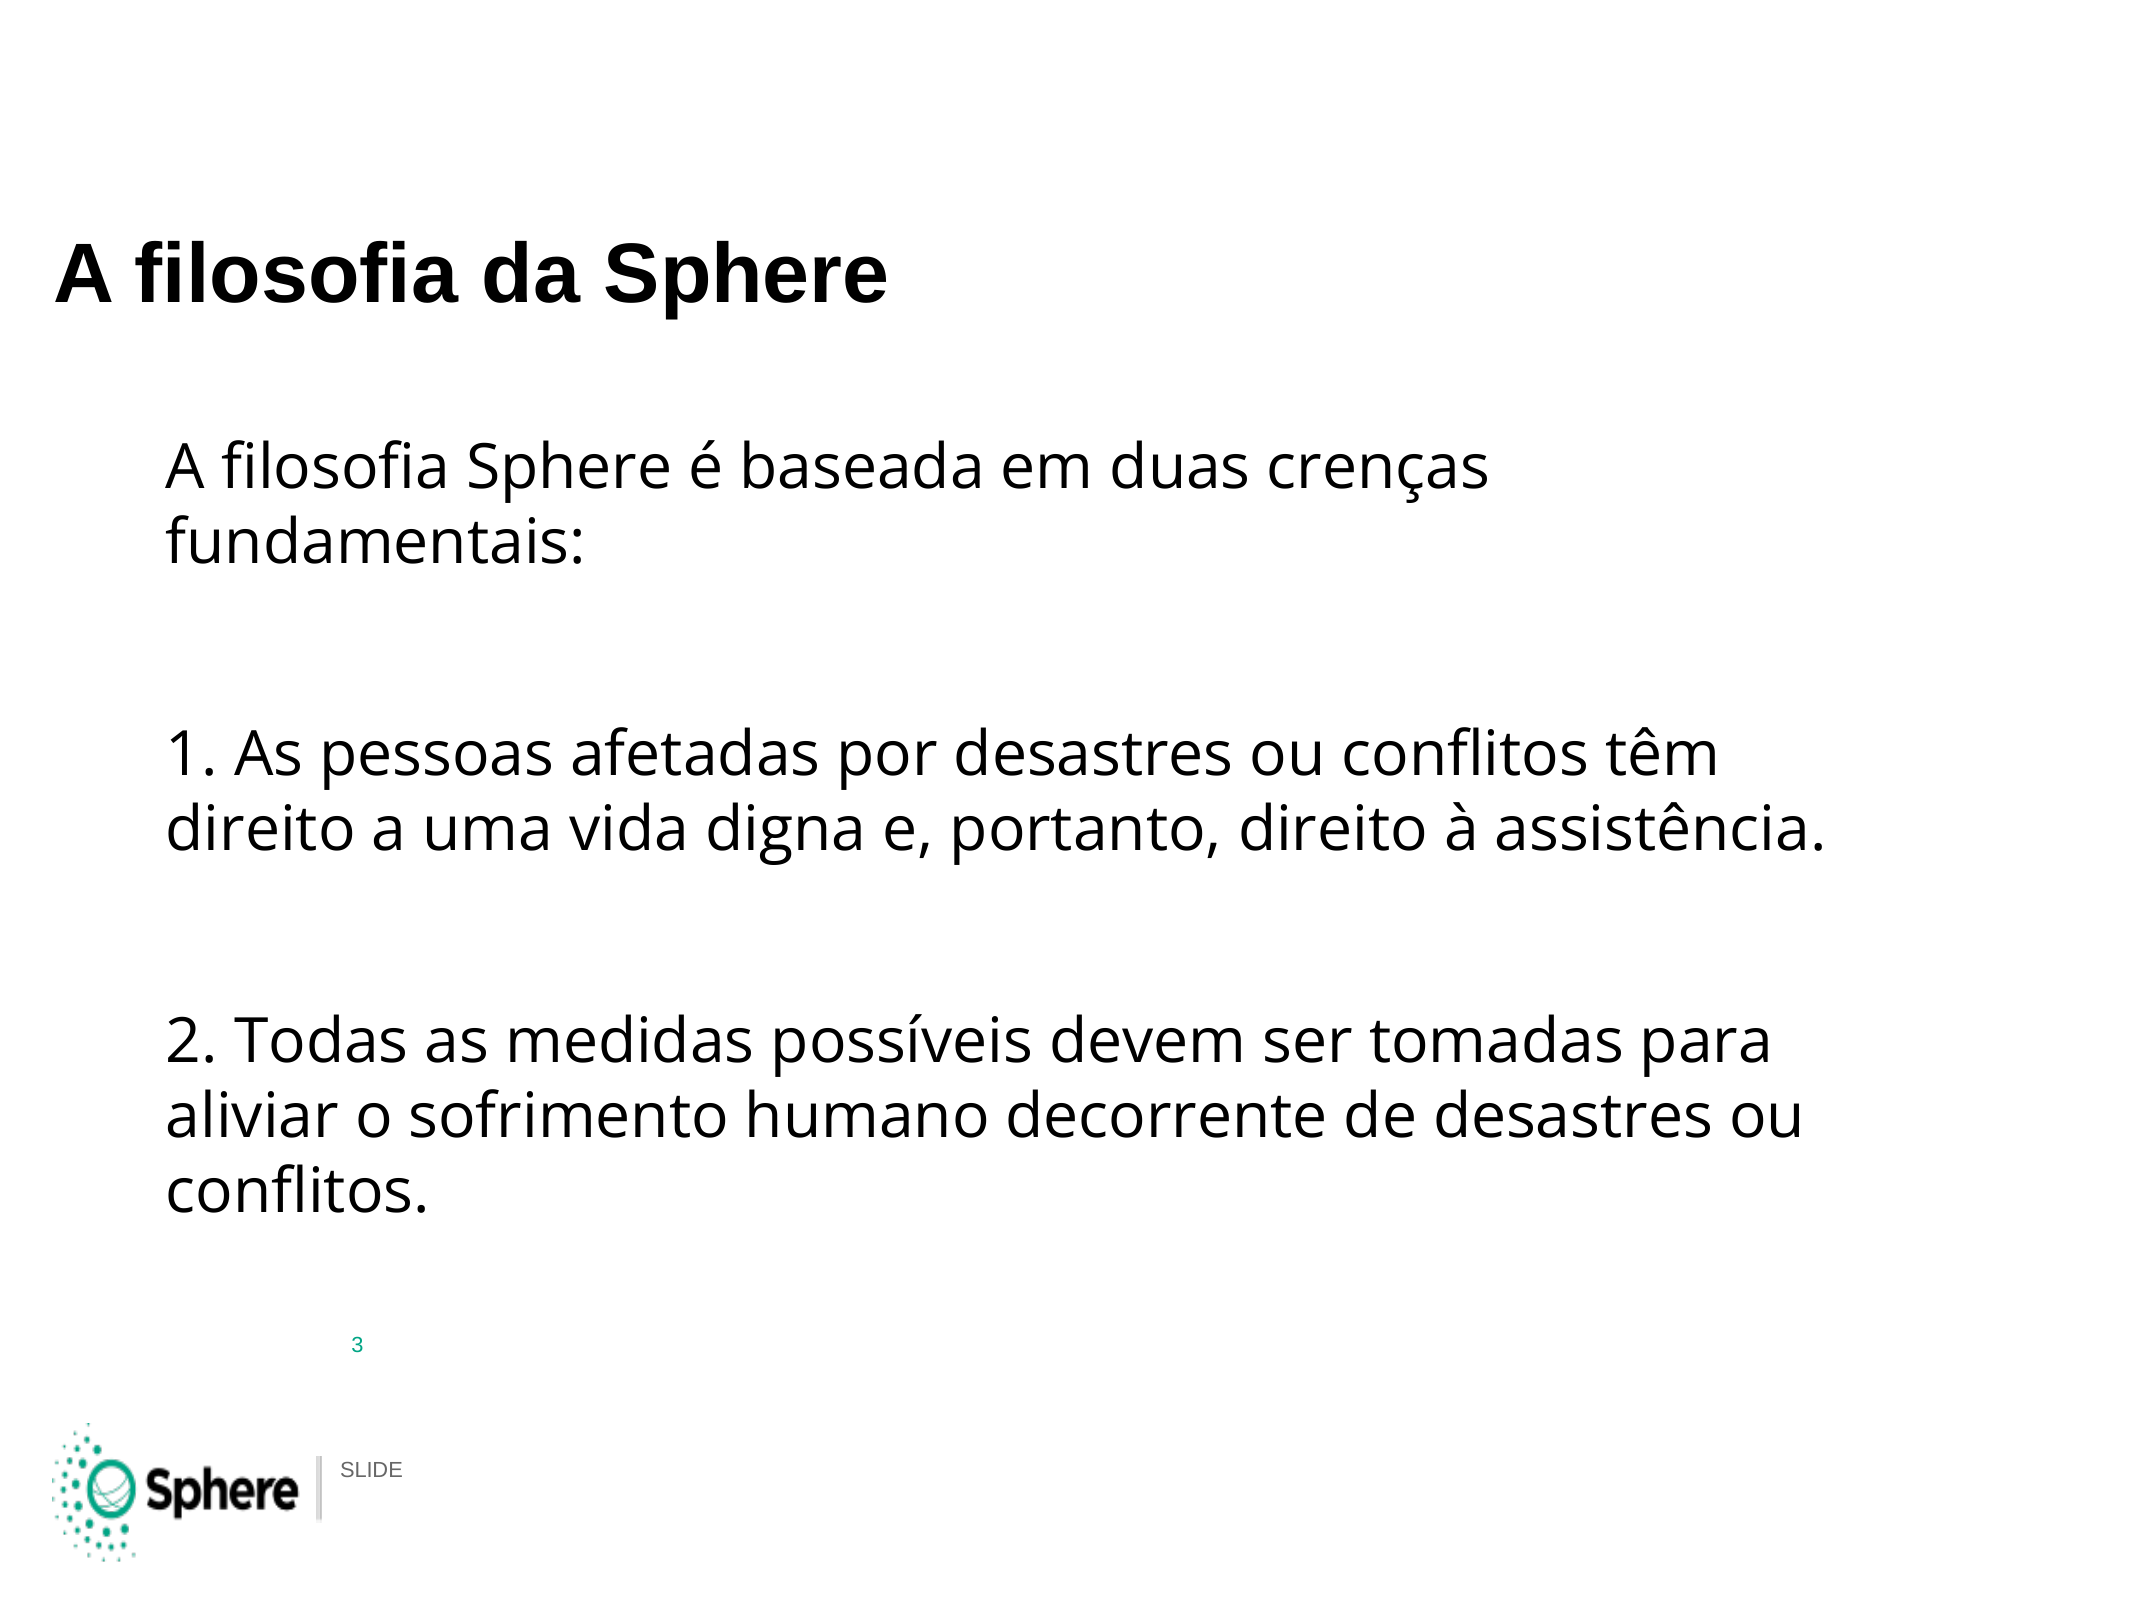

# A filosofia da Sphere
A filosofia Sphere é baseada em duas crenças fundamentais:

1. As pessoas afetadas por desastres ou conflitos têm direito a uma vida digna e, portanto, direito à assistência.

2. Todas as medidas possíveis devem ser tomadas para aliviar o sofrimento humano decorrente de desastres ou conflitos.
3